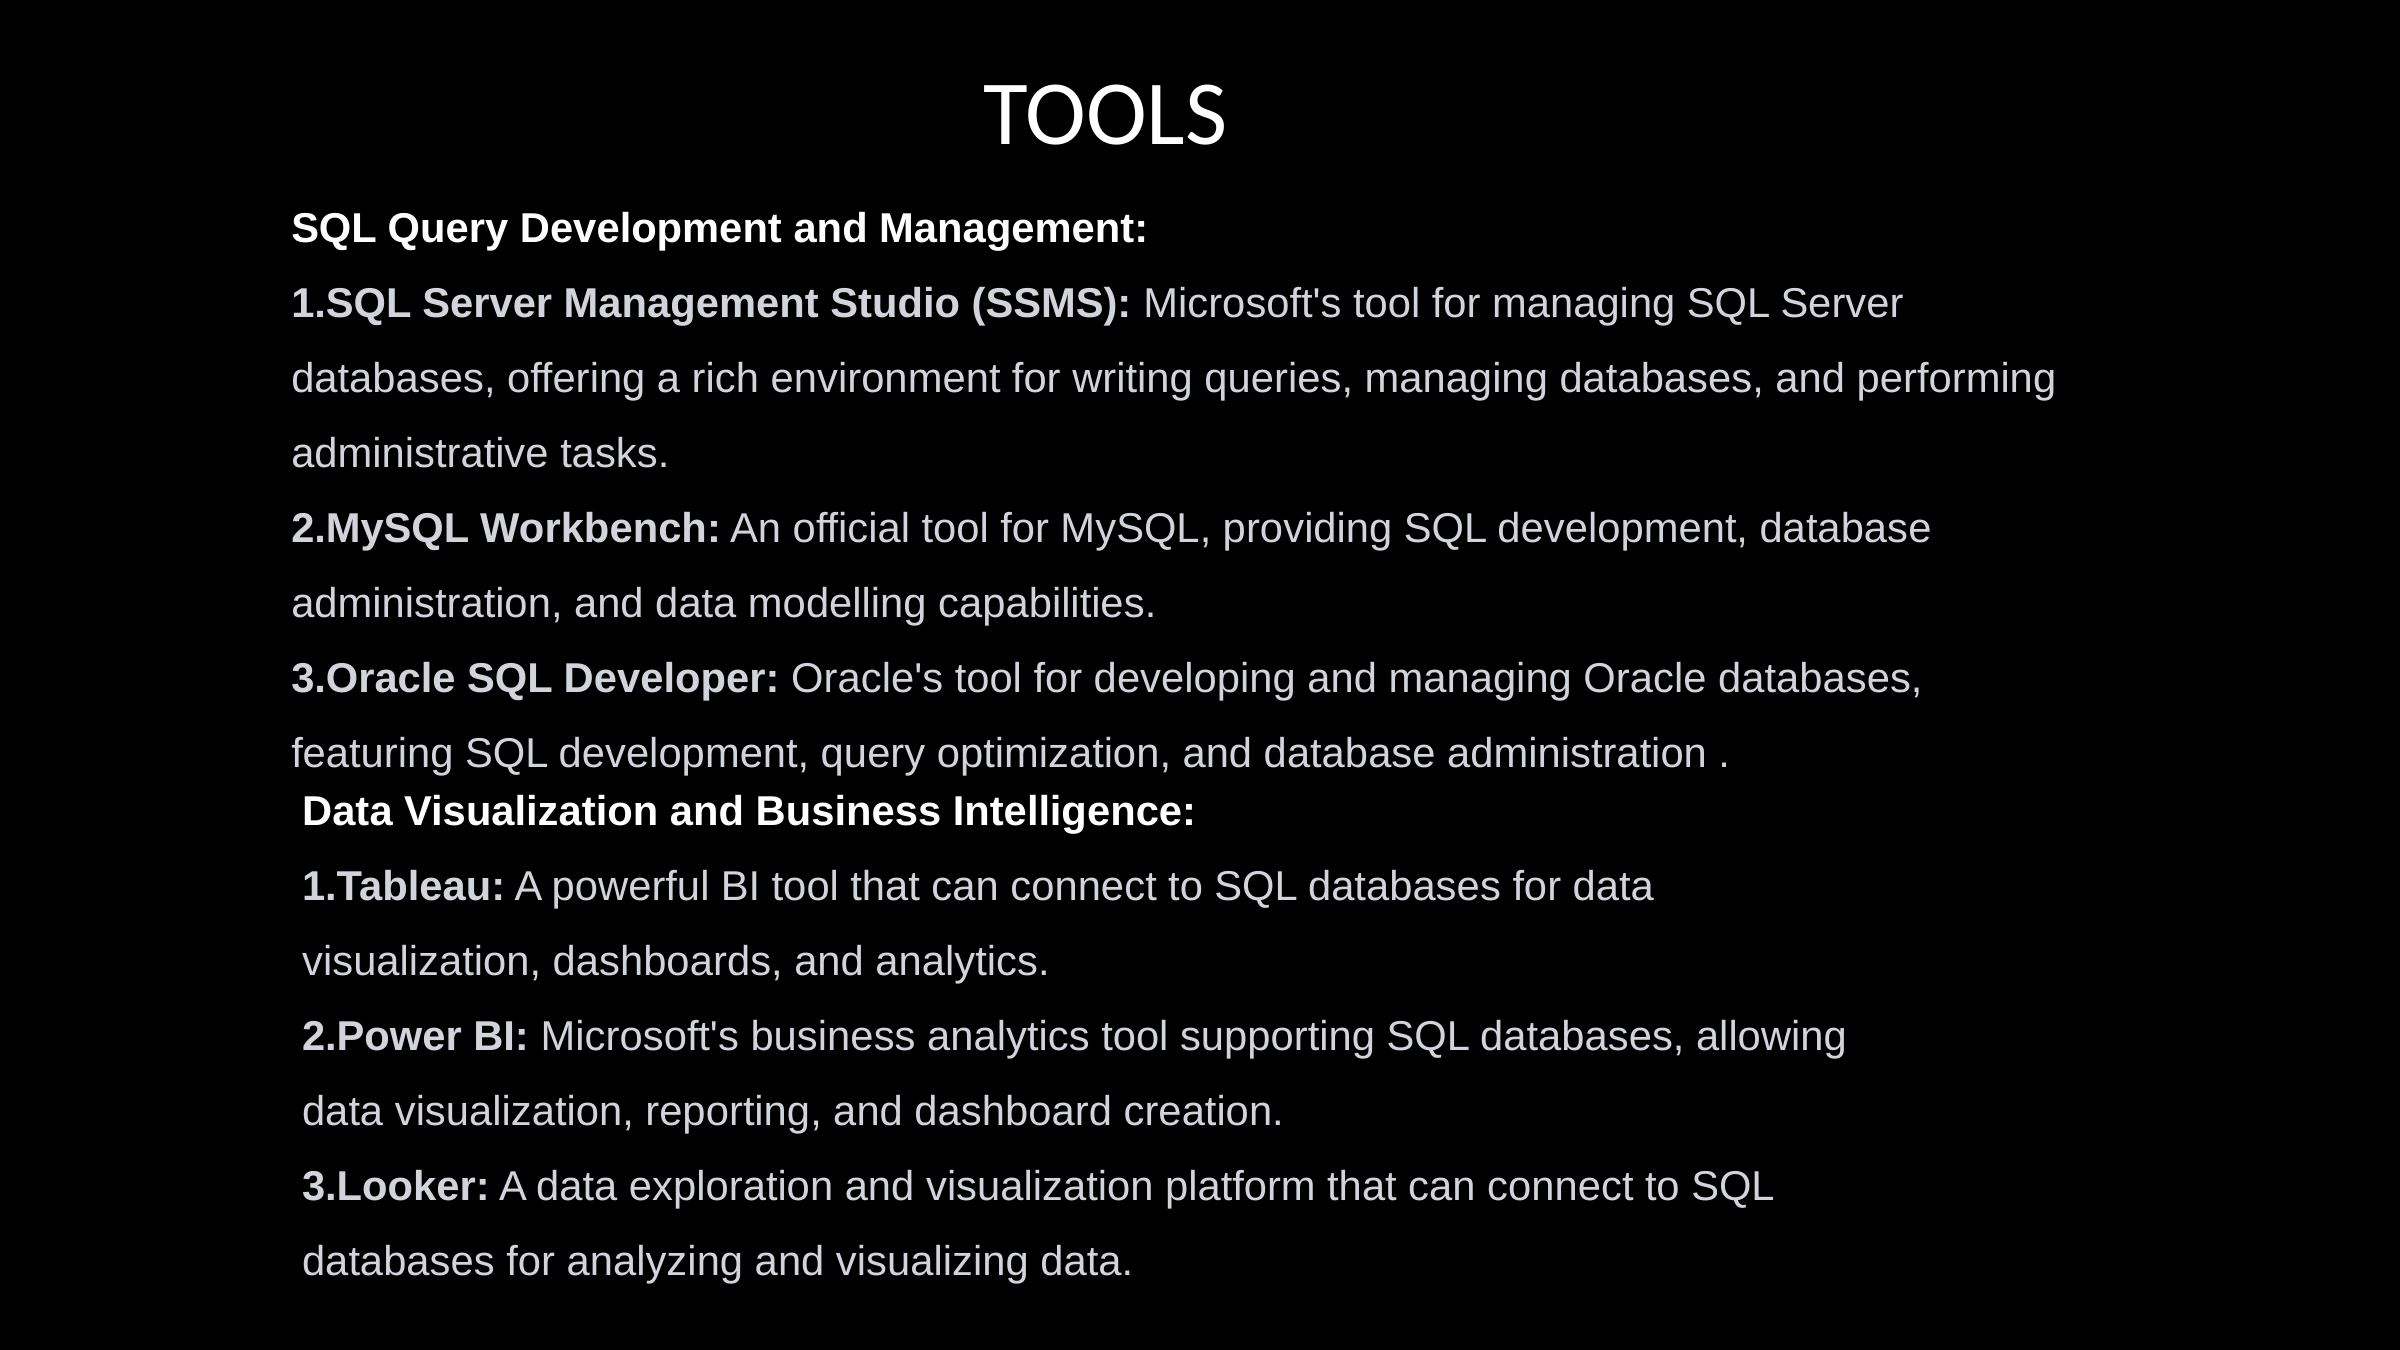

TOOLS
SQL Query Development and Management:
SQL Server Management Studio (SSMS): Microsoft's tool for managing SQL Server databases, offering a rich environment for writing queries, managing databases, and performing administrative tasks.
MySQL Workbench: An official tool for MySQL, providing SQL development, database administration, and data modelling capabilities.
Oracle SQL Developer: Oracle's tool for developing and managing Oracle databases, featuring SQL development, query optimization, and database administration .

Data Visualization and Business Intelligence:
Tableau: A powerful BI tool that can connect to SQL databases for data visualization, dashboards, and analytics.
Power BI: Microsoft's business analytics tool supporting SQL databases, allowing data visualization, reporting, and dashboard creation.
Looker: A data exploration and visualization platform that can connect to SQL databases for analyzing and visualizing data.